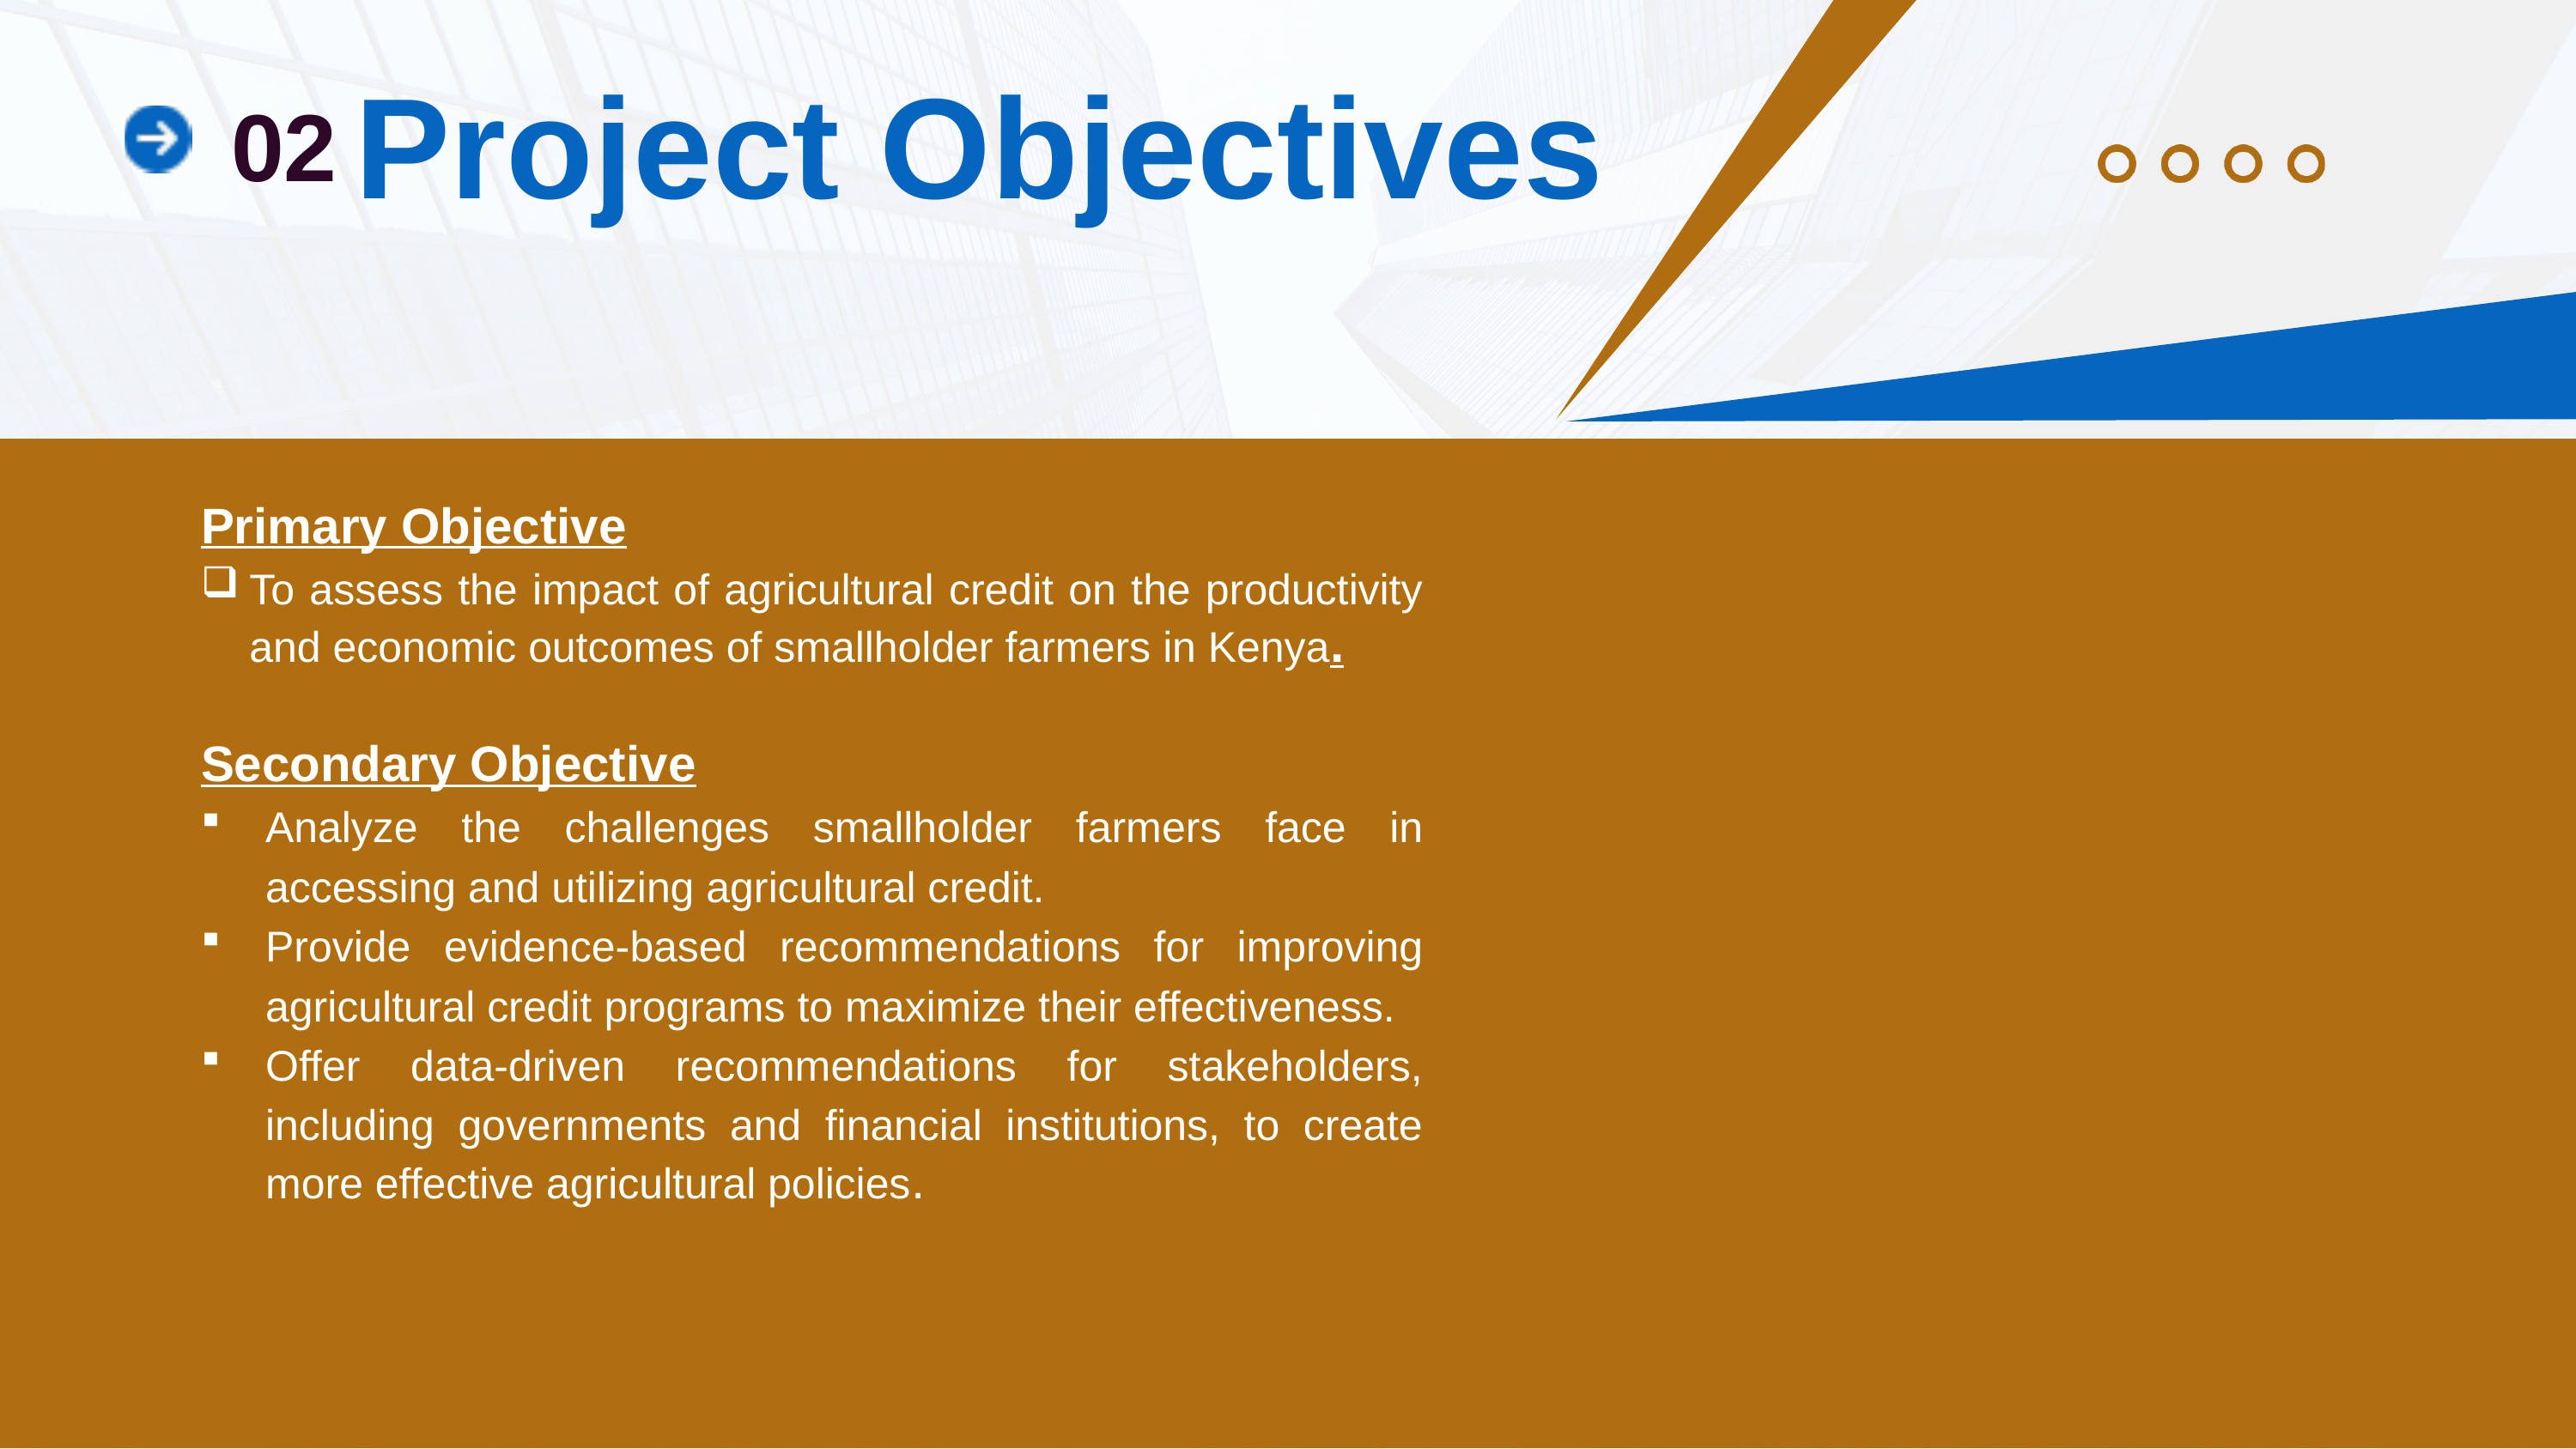

Project Objectives
02

Primary Objective
To assess the impact of agricultural credit on the productivity and economic outcomes of smallholder farmers in Kenya.

Secondary Objective
Analyze the challenges smallholder farmers face in accessing and utilizing agricultural credit.
Provide evidence-based recommendations for improving agricultural credit programs to maximize their effectiveness.
Offer data-driven recommendations for stakeholders, including governments and financial institutions, to create more effective agricultural policies.